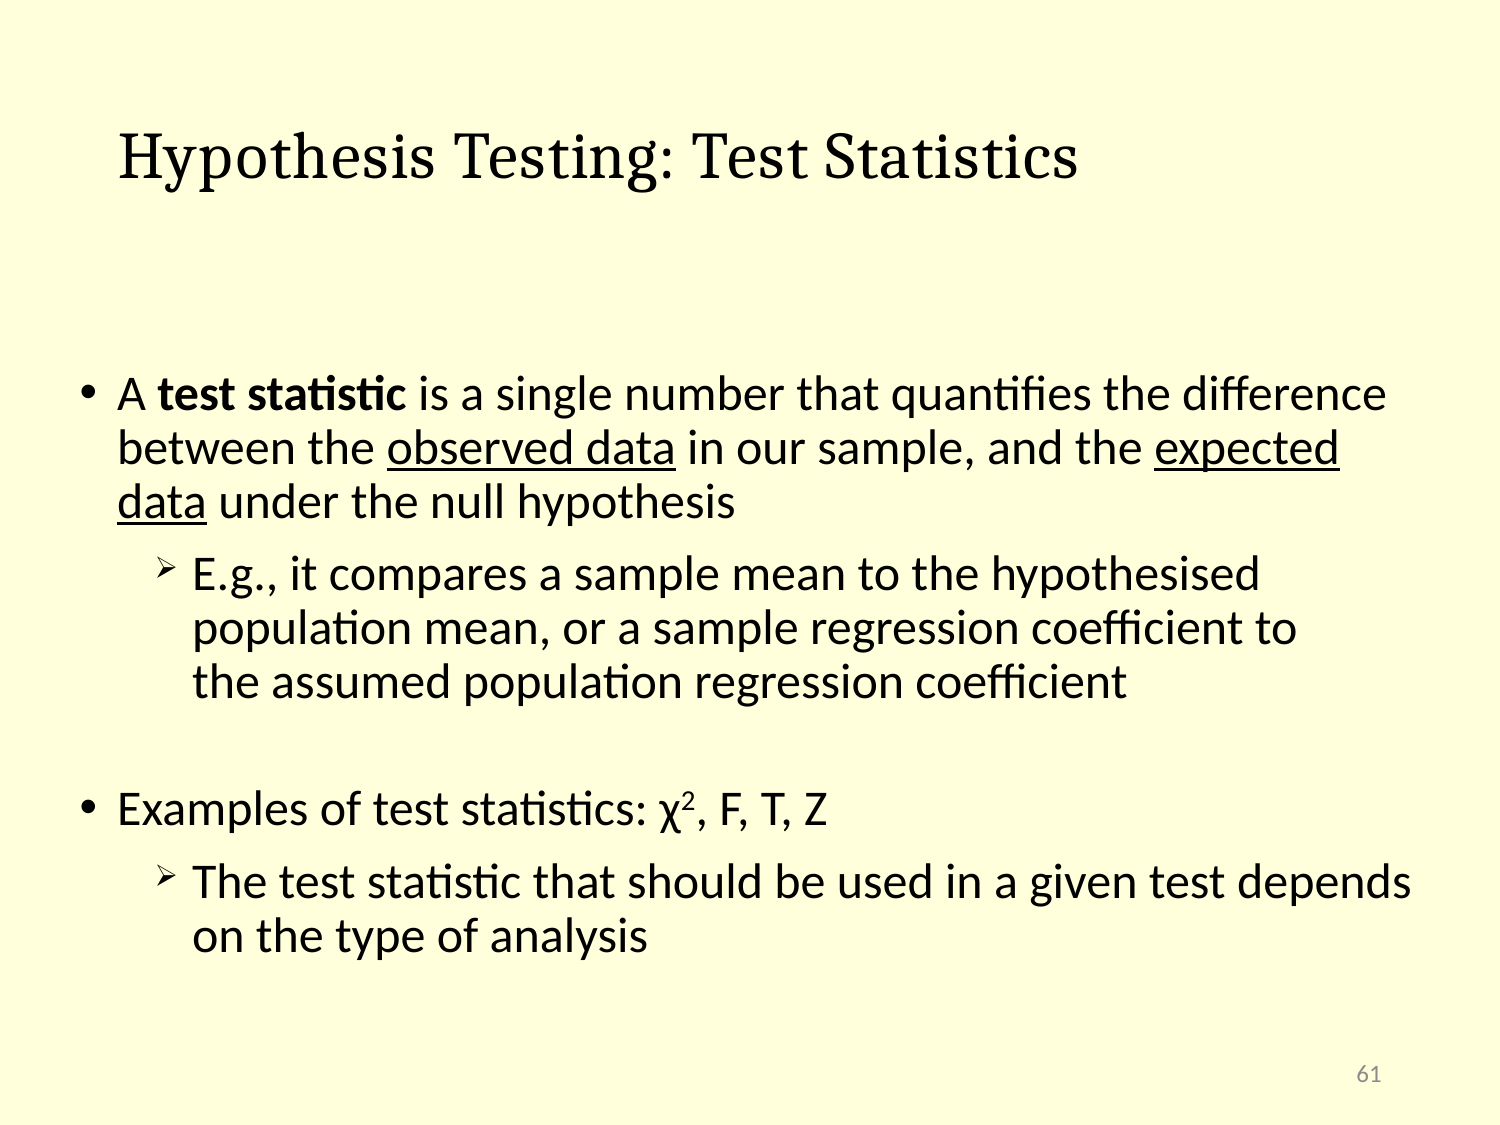

# Hypothesis Testing: Test Statistics

A test statistic is a single number that quantifies the difference between the observed data in our sample, and the expected data under the null hypothesis
E.g., it compares a sample mean to the hypothesised population mean, or a sample regression coefficient to     the assumed population regression coefficient

Examples of test statistics: χ2, F, T, Z
The test statistic that should be used in a given test depends on the type of analysis

61